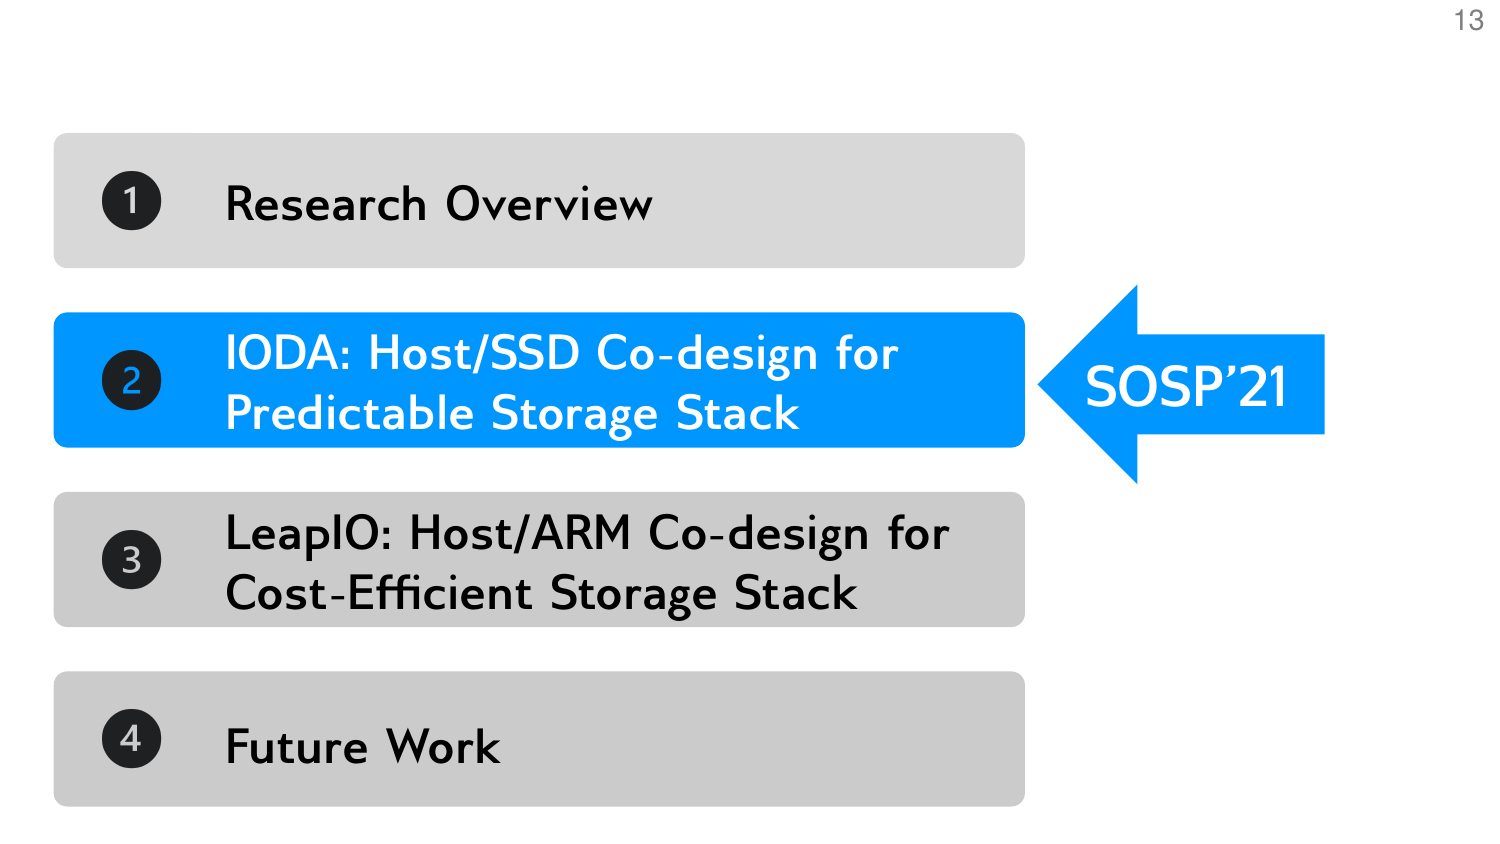

#

Research Overview

IODA: Host/SSD Co-design for Predictable Storage Stack
SOSP’21

LeapIO: Host/ARM Co-design for Cost-Efficient Storage Stack

Future Work